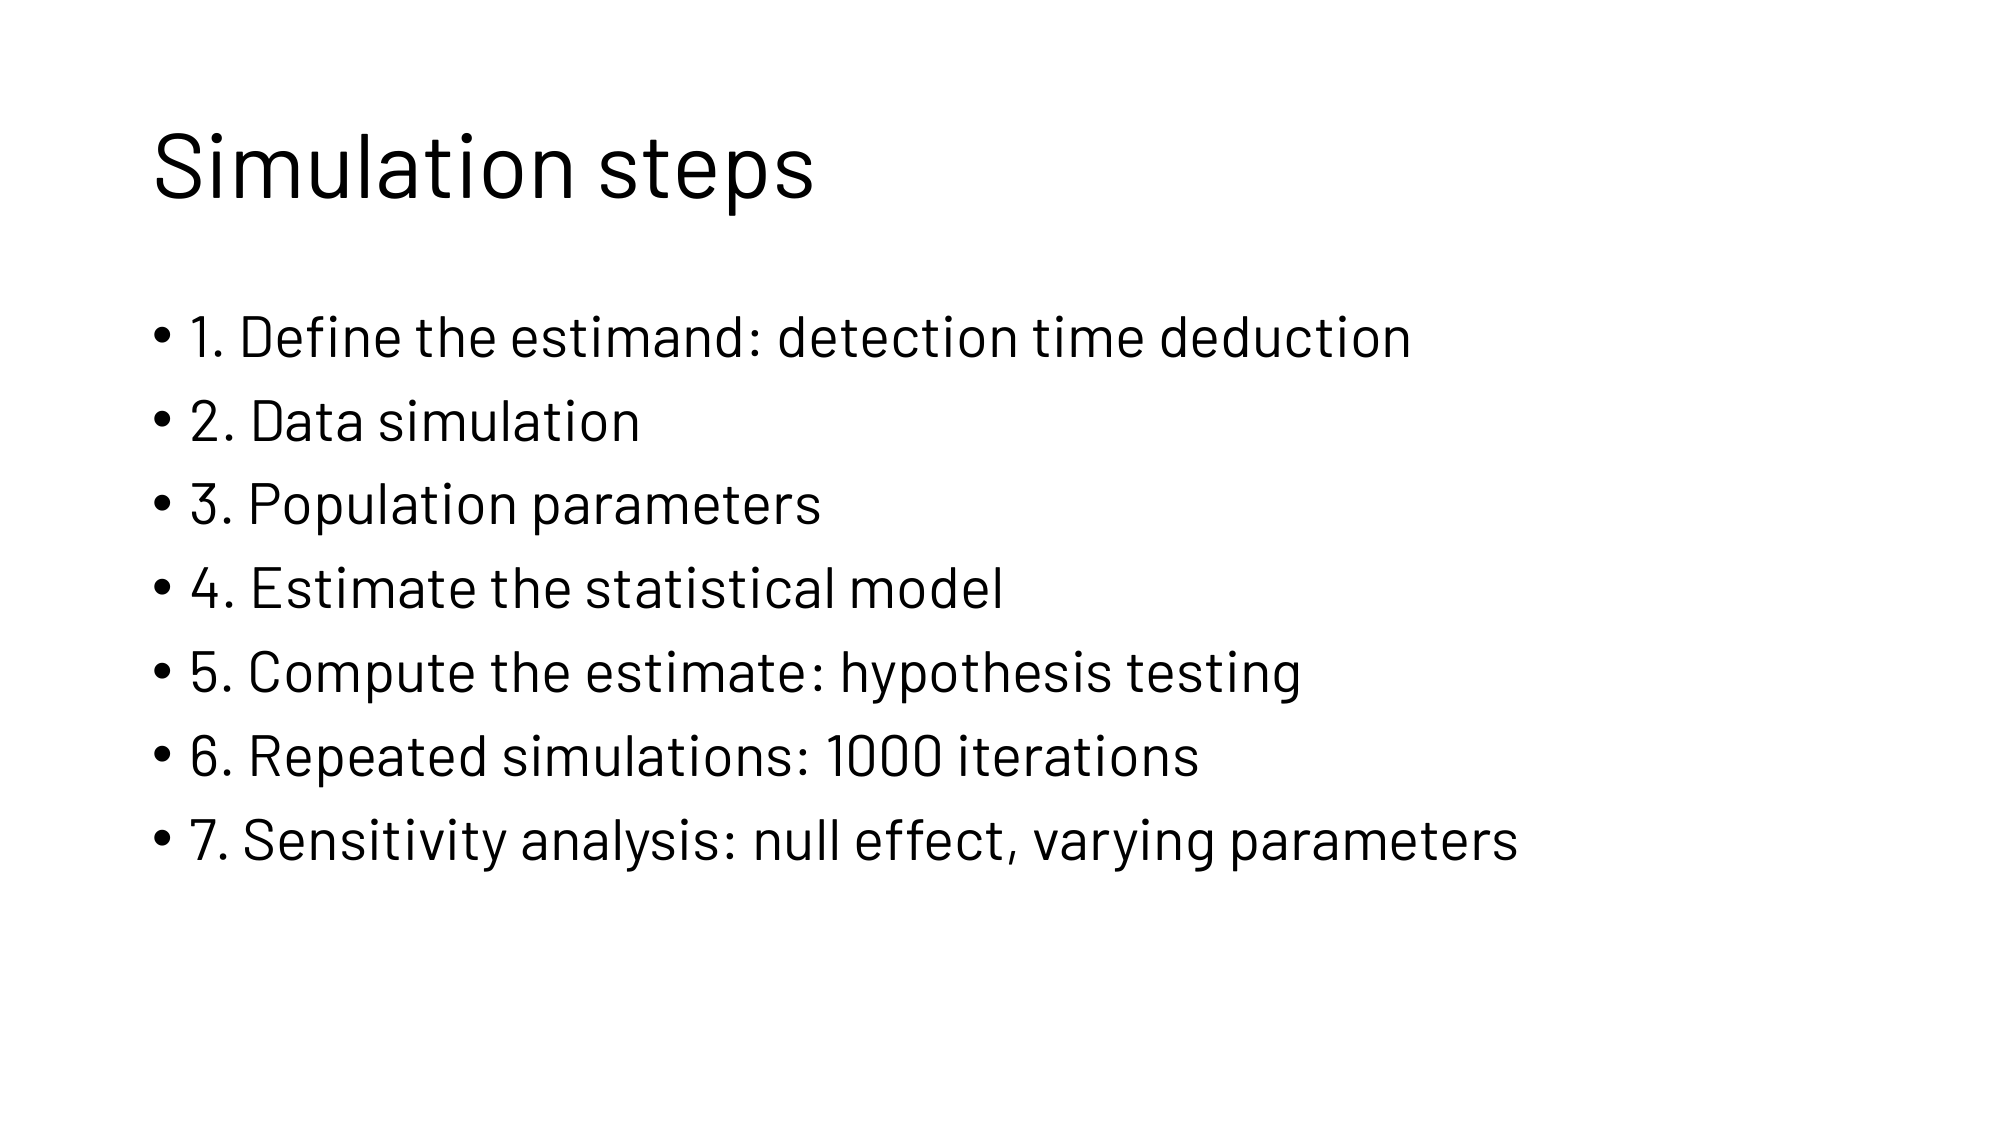

# Simulation steps
1. Define the estimand: detection time deduction
2. Data simulation
3. Population parameters
4. Estimate the statistical model
5. Compute the estimate: hypothesis testing
6. Repeated simulations: 1000 iterations
7. Sensitivity analysis: null effect, varying parameters